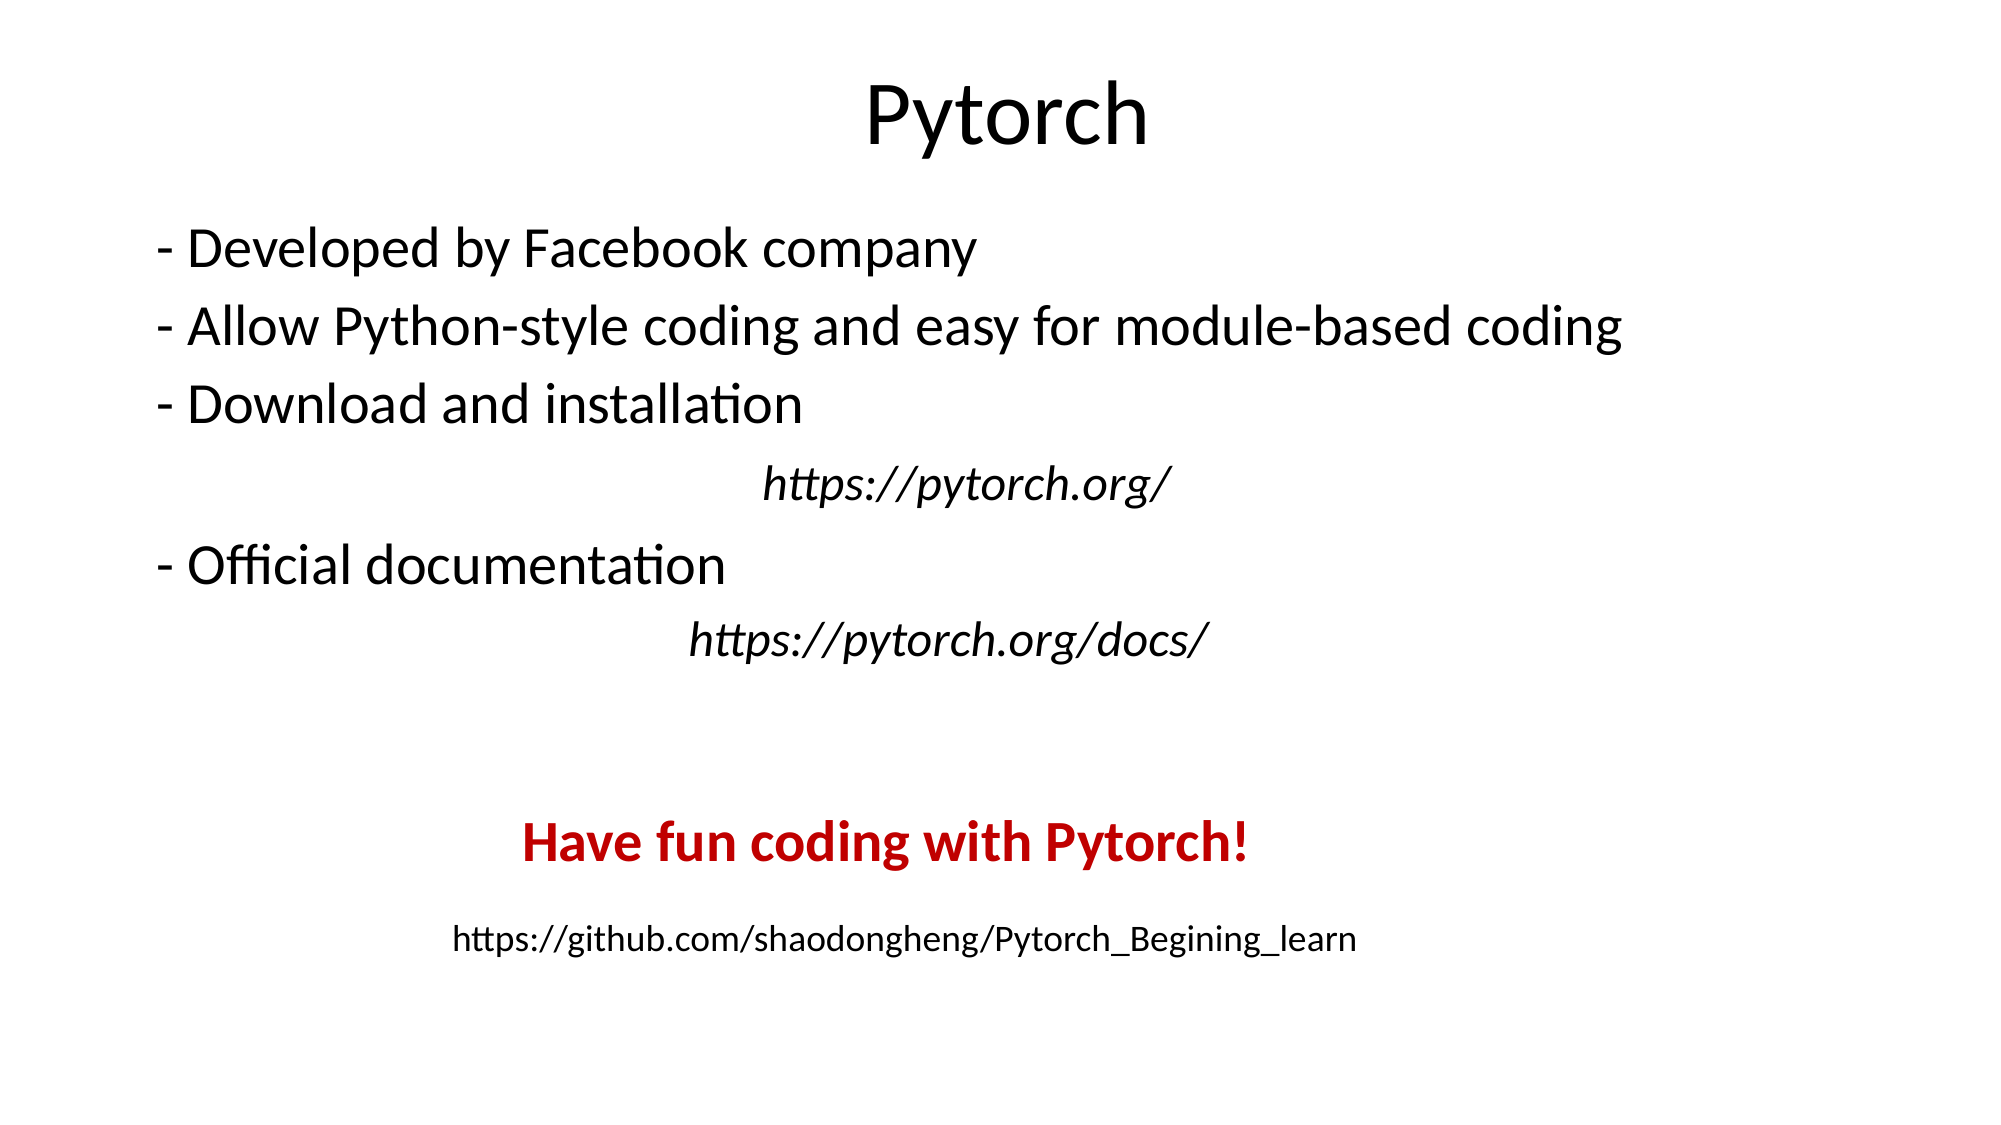

# Pytorch
- Developed by Facebook company
- Allow Python-style coding and easy for module-based coding
- Download and installation
https://pytorch.org/
- Official documentation
https://pytorch.org/docs/
Have fun coding with Pytorch!
https://github.com/shaodongheng/Pytorch_Begining_learn